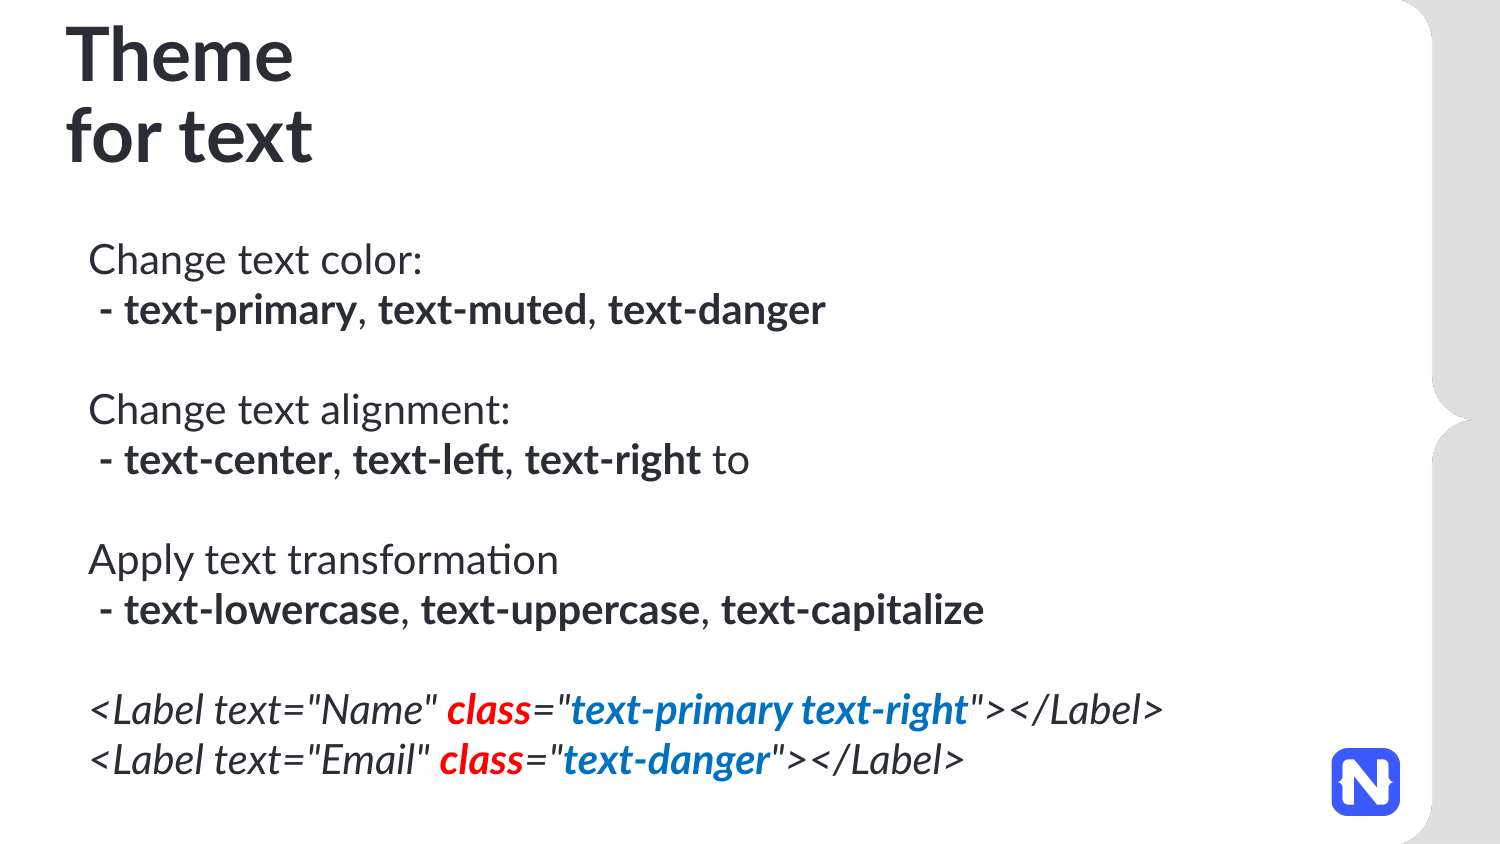

# Theme for text
Change text color:
 - text-primary, text-muted, text-danger

Change text alignment:
 - text-center, text-left, text-right to

Apply text transformation
 - text-lowercase, text-uppercase, text-capitalize

<Label text="Name" class="text-primary text-right"></Label>
<Label text="Email" class="text-danger"></Label>